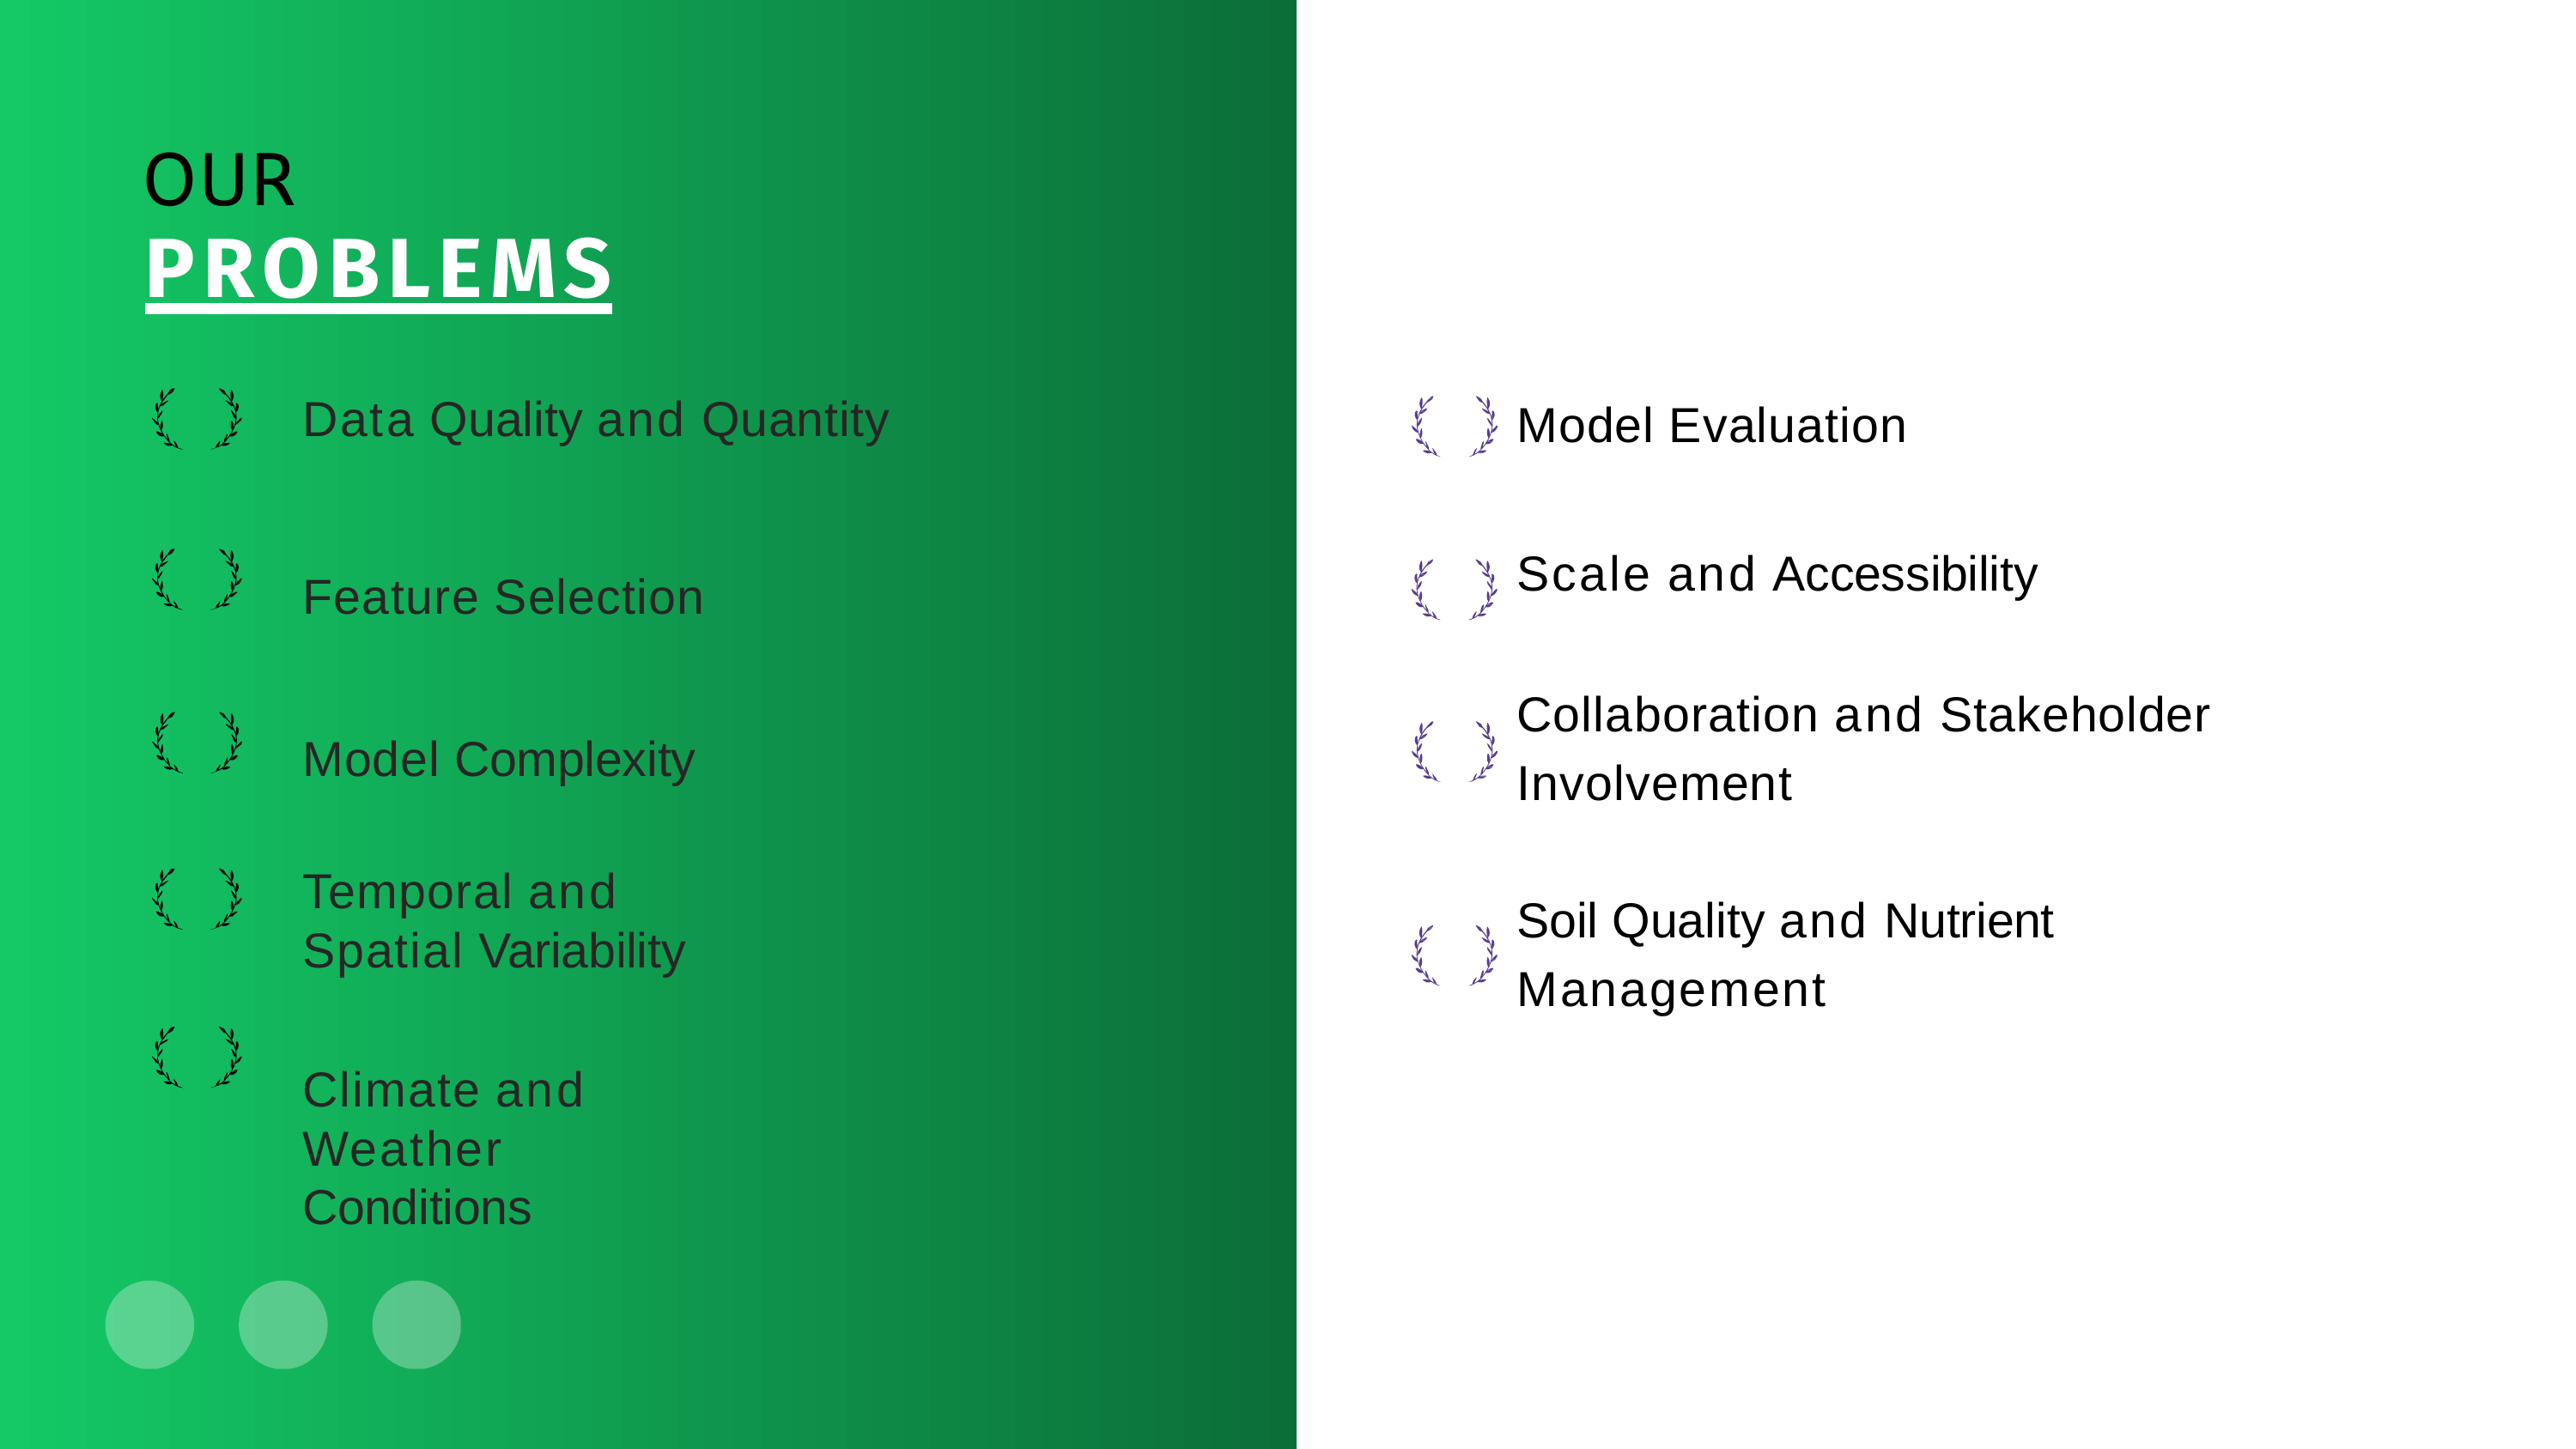

# OUR
PROBLEMS
Data Quality and Quantity
Feature Selection Model Complexity
Temporal and Spatial Variability

Climate and Weather Conditions
Model Evaluation

Scale and Accessibility

Collaboration and Stakeholder Involvement
Soil Quality and Nutrient Management